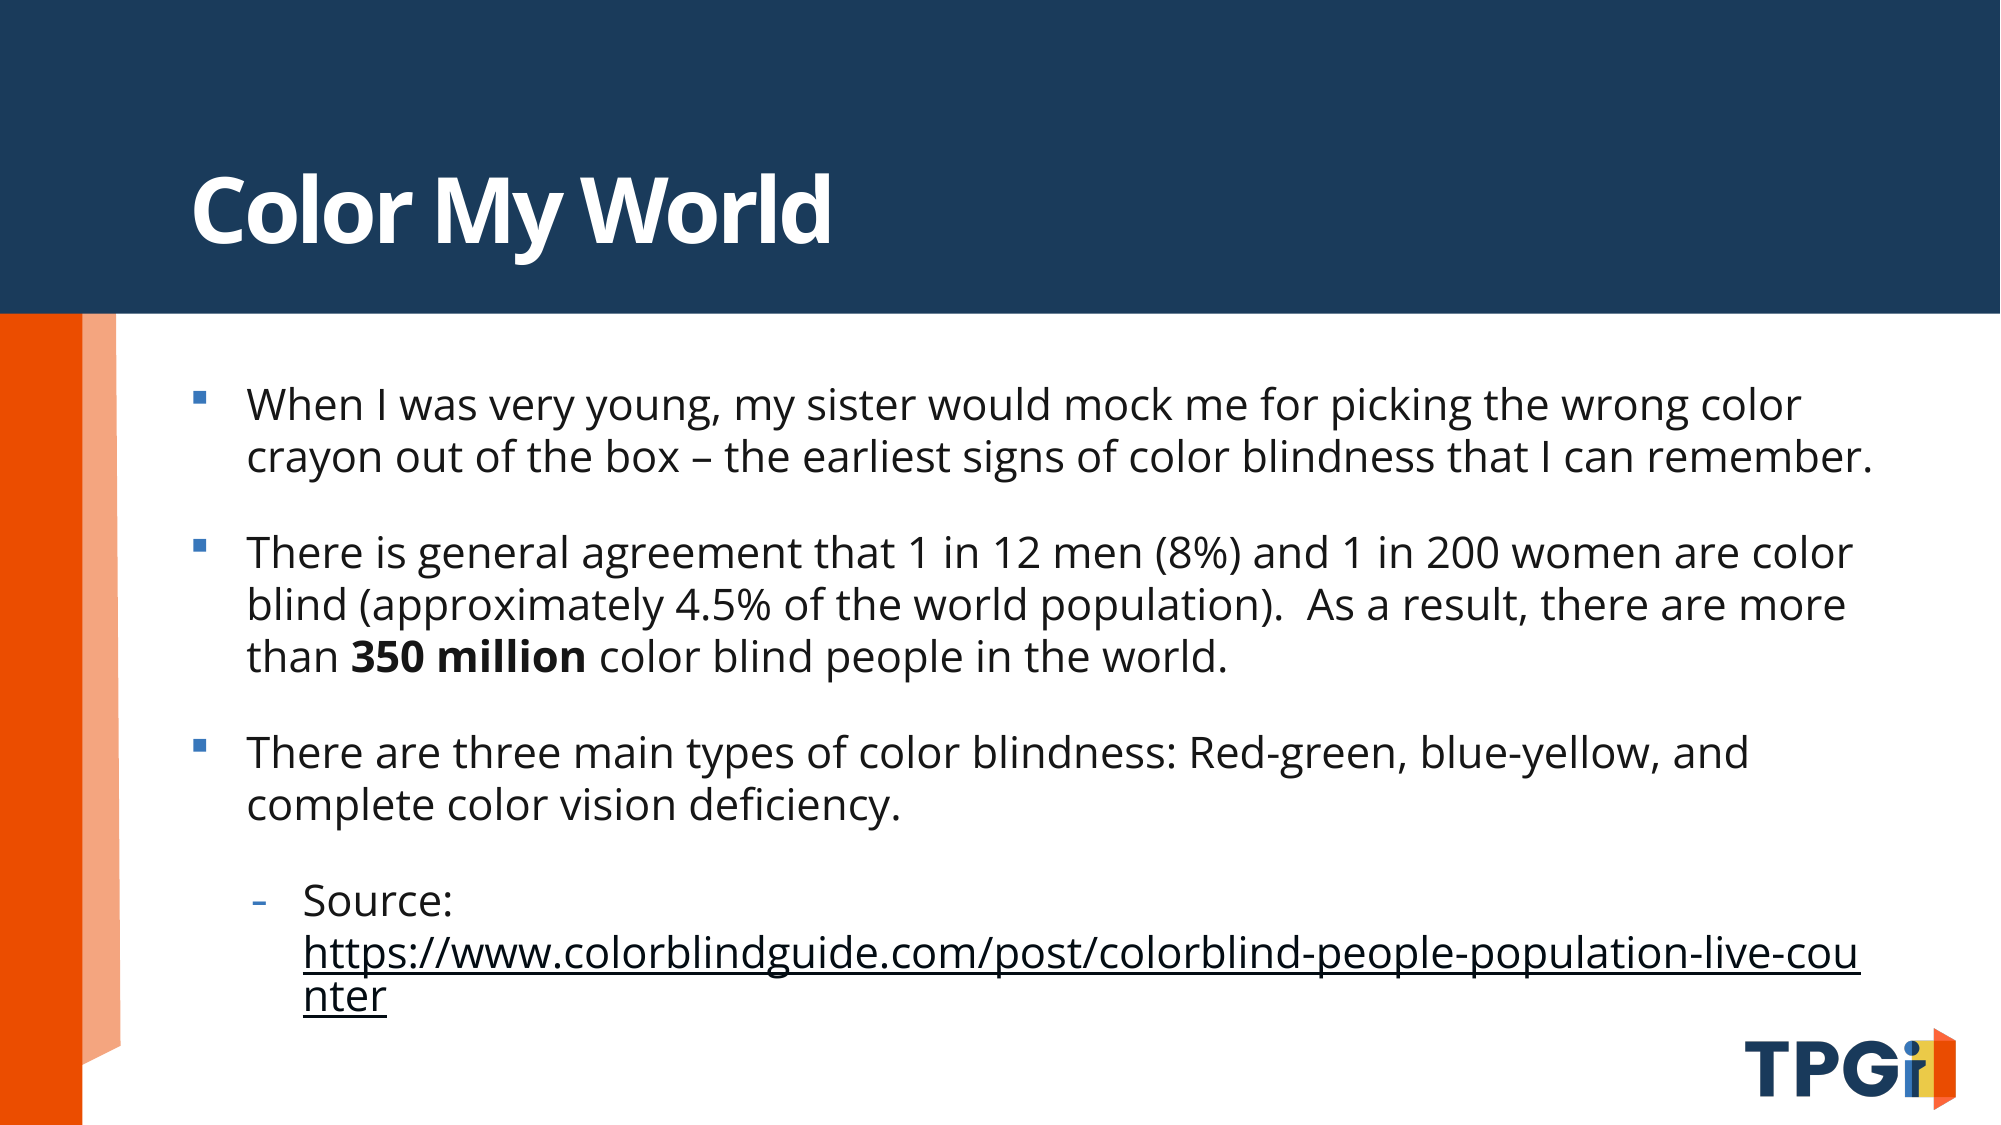

# Color My World
When I was very young, my sister would mock me for picking the wrong color crayon out of the box – the earliest signs of color blindness that I can remember.
There is general agreement that 1 in 12 men (8%) and 1 in 200 women are color blind (approximately 4.5% of the world population).  As a result, there are more than 350 million color blind people in the world.
There are three main types of color blindness: Red-green, blue-yellow, and complete color vision deficiency.
Source: https://www.colorblindguide.com/post/colorblind-people-population-live-counter